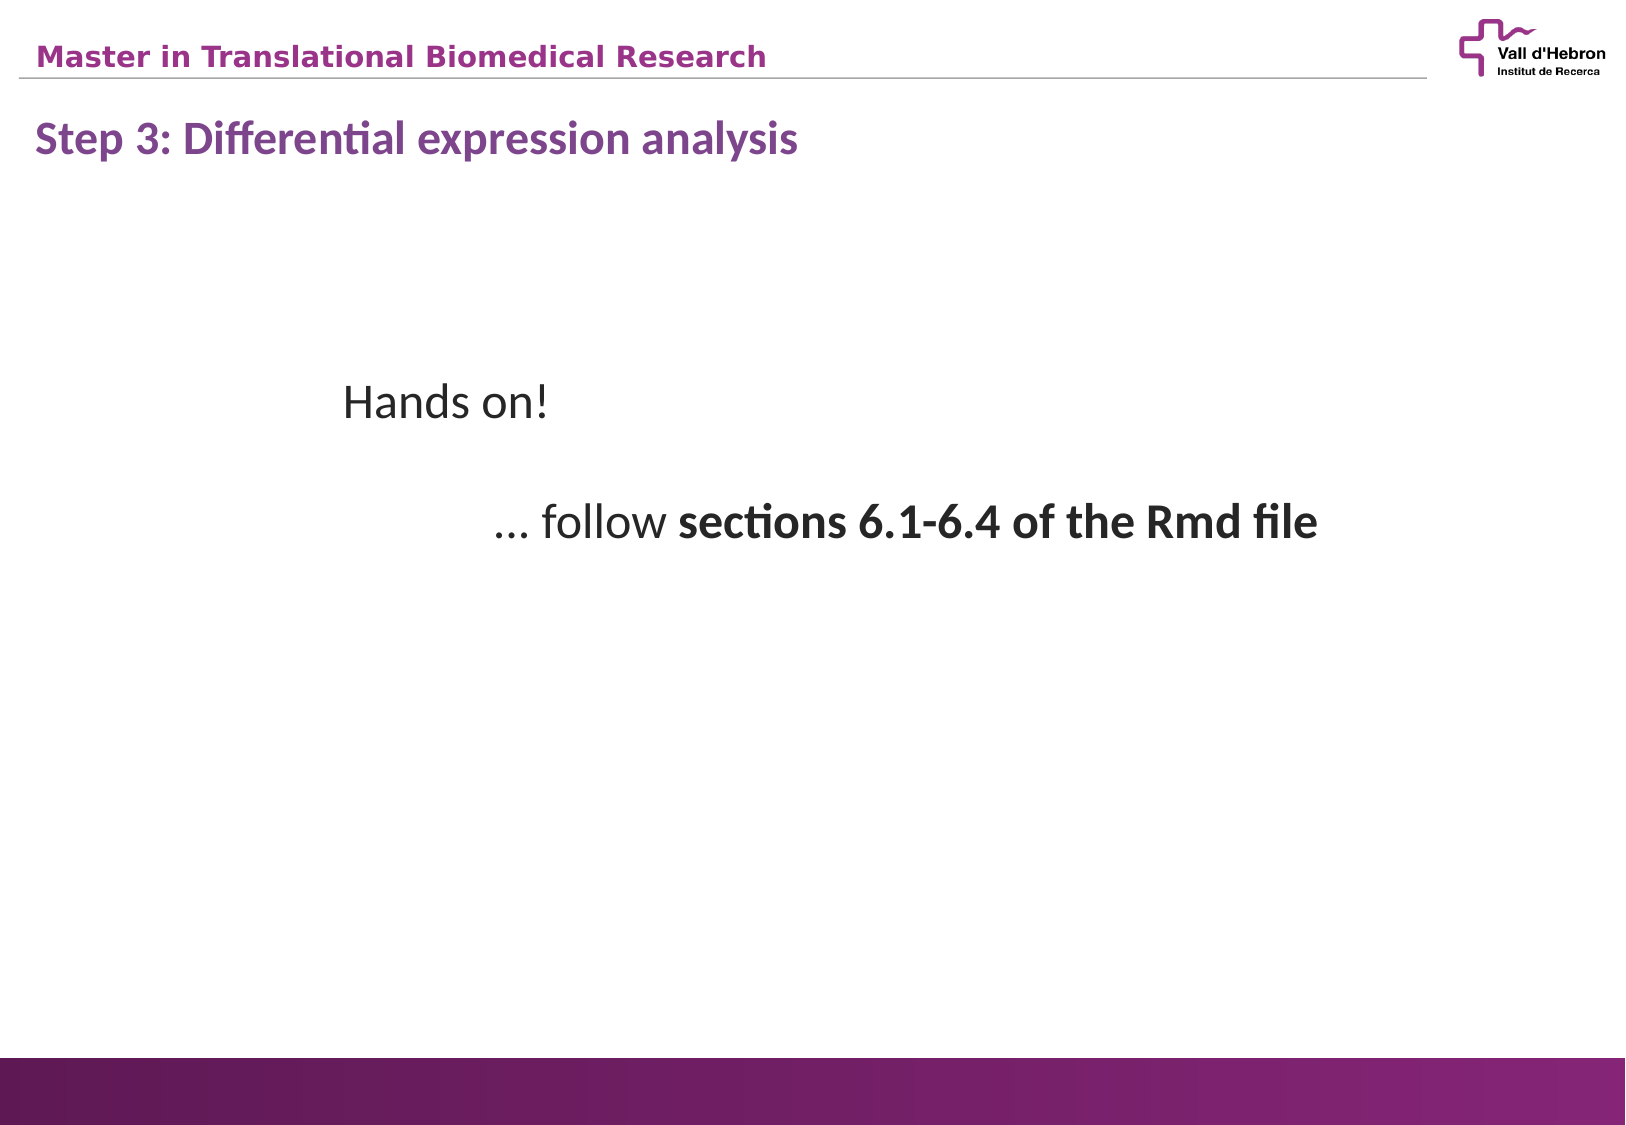

Step 3: Differential expression analysis
Hands on!

	... follow sections 6.1-6.4 of the Rmd file